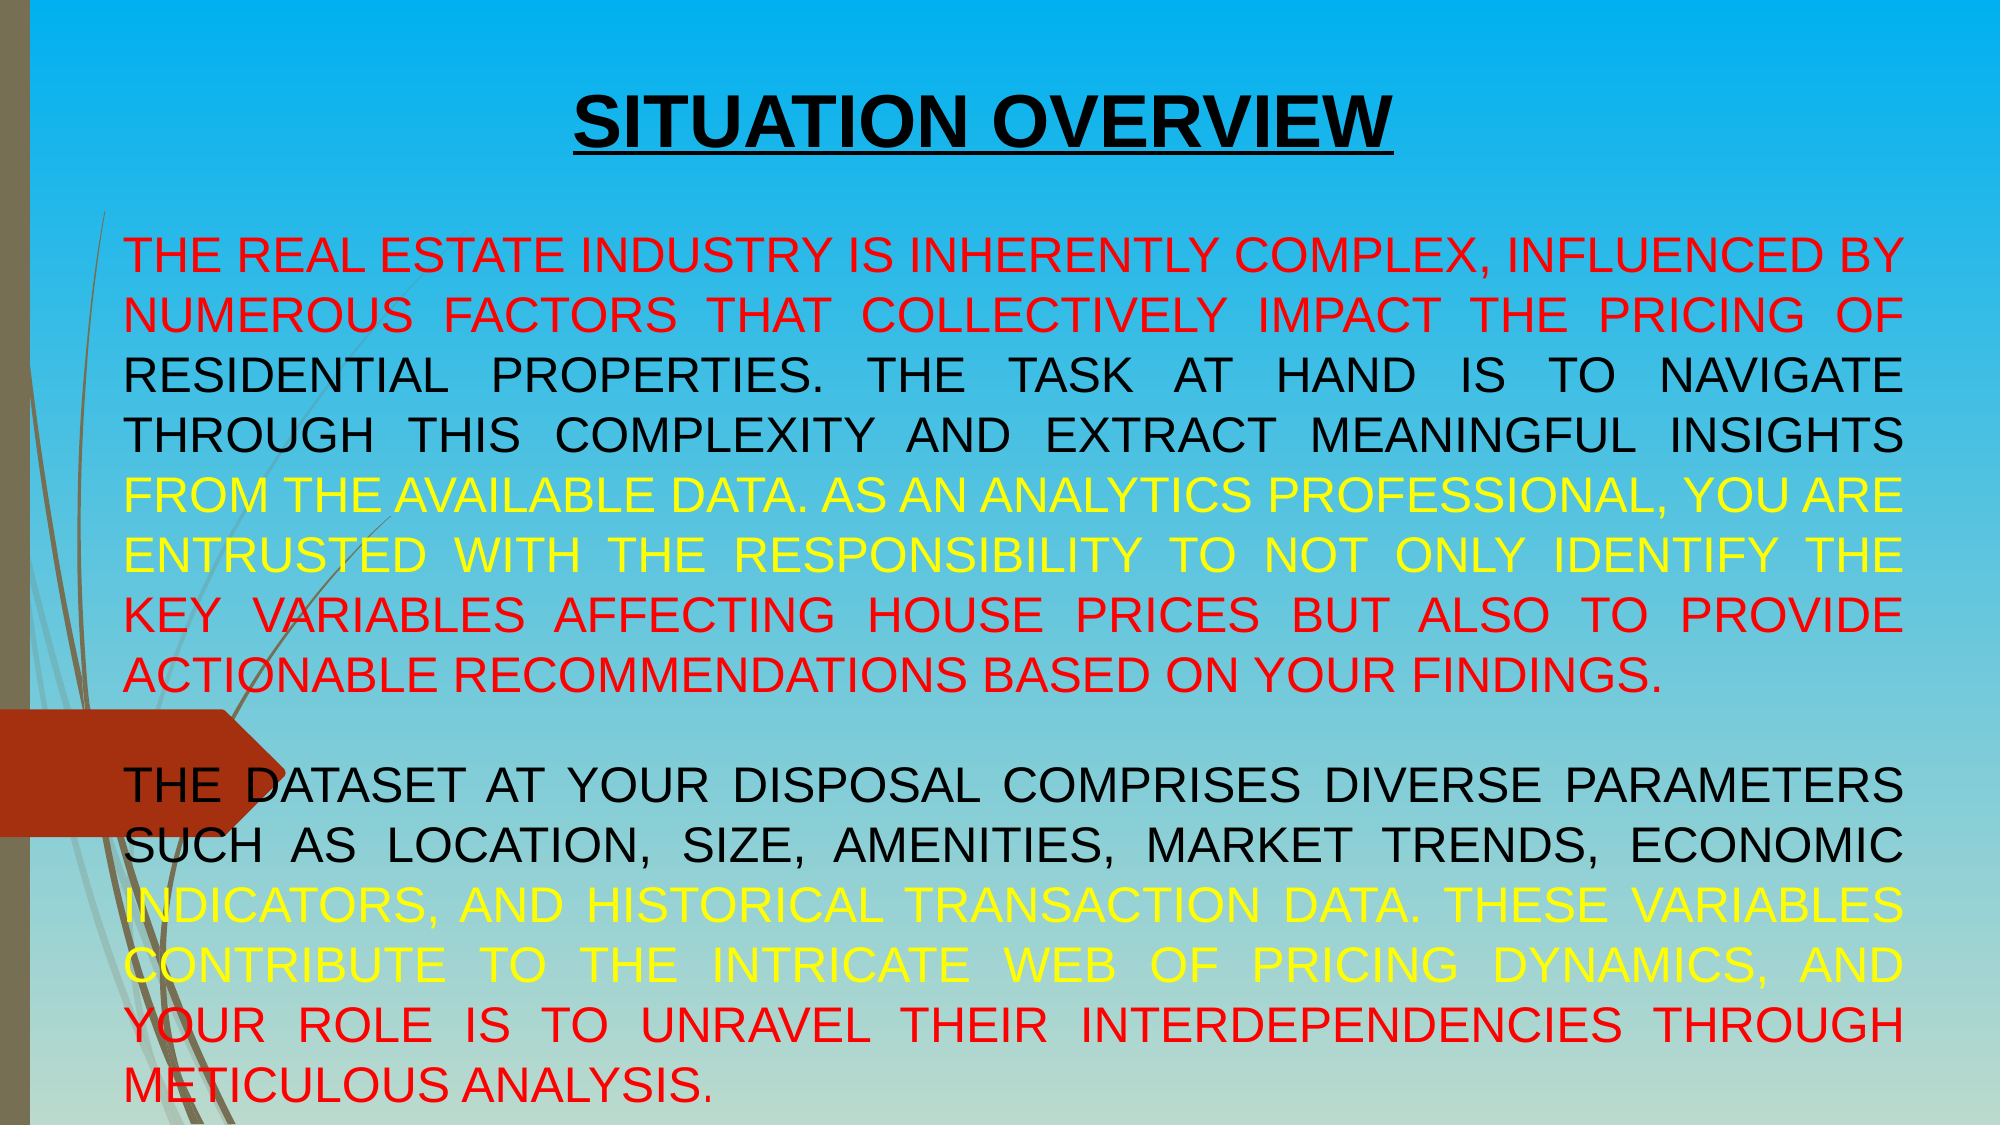

SITUATION OVERVIEW

THE REAL ESTATE INDUSTRY IS INHERENTLY COMPLEX, INFLUENCED BY NUMEROUS FACTORS THAT COLLECTIVELY IMPACT THE PRICING OF RESIDENTIAL PROPERTIES. THE TASK AT HAND IS TO NAVIGATE THROUGH THIS COMPLEXITY AND EXTRACT MEANINGFUL INSIGHTS FROM THE AVAILABLE DATA. AS AN ANALYTICS PROFESSIONAL, YOU ARE ENTRUSTED WITH THE RESPONSIBILITY TO NOT ONLY IDENTIFY THE KEY VARIABLES AFFECTING HOUSE PRICES BUT ALSO TO PROVIDE ACTIONABLE RECOMMENDATIONS BASED ON YOUR FINDINGS.

THE DATASET AT YOUR DISPOSAL COMPRISES DIVERSE PARAMETERS SUCH AS LOCATION, SIZE, AMENITIES, MARKET TRENDS, ECONOMIC INDICATORS, AND HISTORICAL TRANSACTION DATA. THESE VARIABLES CONTRIBUTE TO THE INTRICATE WEB OF PRICING DYNAMICS, AND YOUR ROLE IS TO UNRAVEL THEIR INTERDEPENDENCIES THROUGH METICULOUS ANALYSIS.